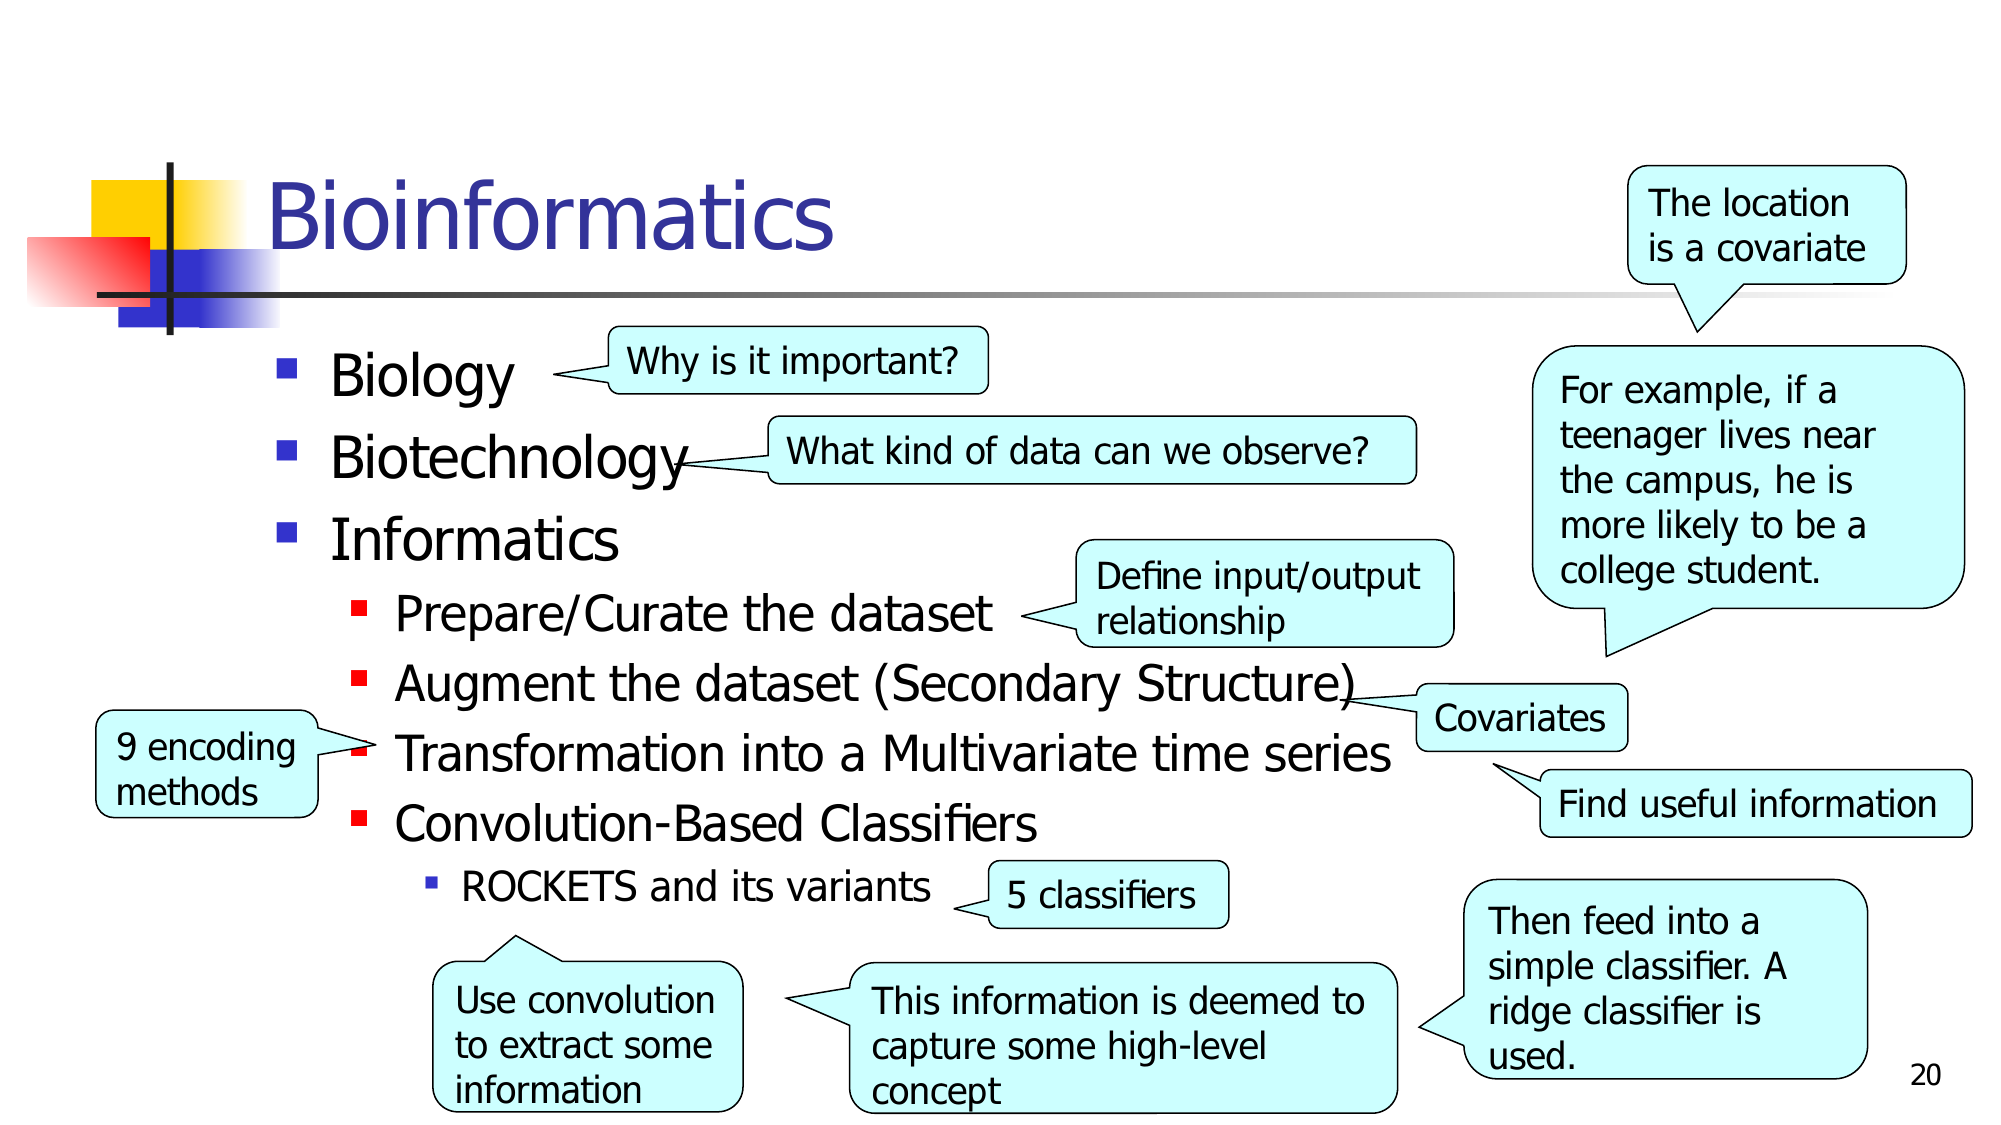

# Bioinformatics
The location is a covariate
Why is it important?
Biology
Biotechnology
Informatics
Prepare/Curate the dataset
Augment the dataset (Secondary Structure)
Transformation into a Multivariate time series
Convolution-Based Classifiers
ROCKETS and its variants
For example, if a teenager lives near the campus, he is more likely to be a college student.
What kind of data can we observe?
Define input/output relationship
Covariates
9 encoding methods
Find useful information
5 classifiers
Then feed into a simple classifier. A ridge classifier is used.
Use convolution to extract some information
This information is deemed to capture some high-level concept
20